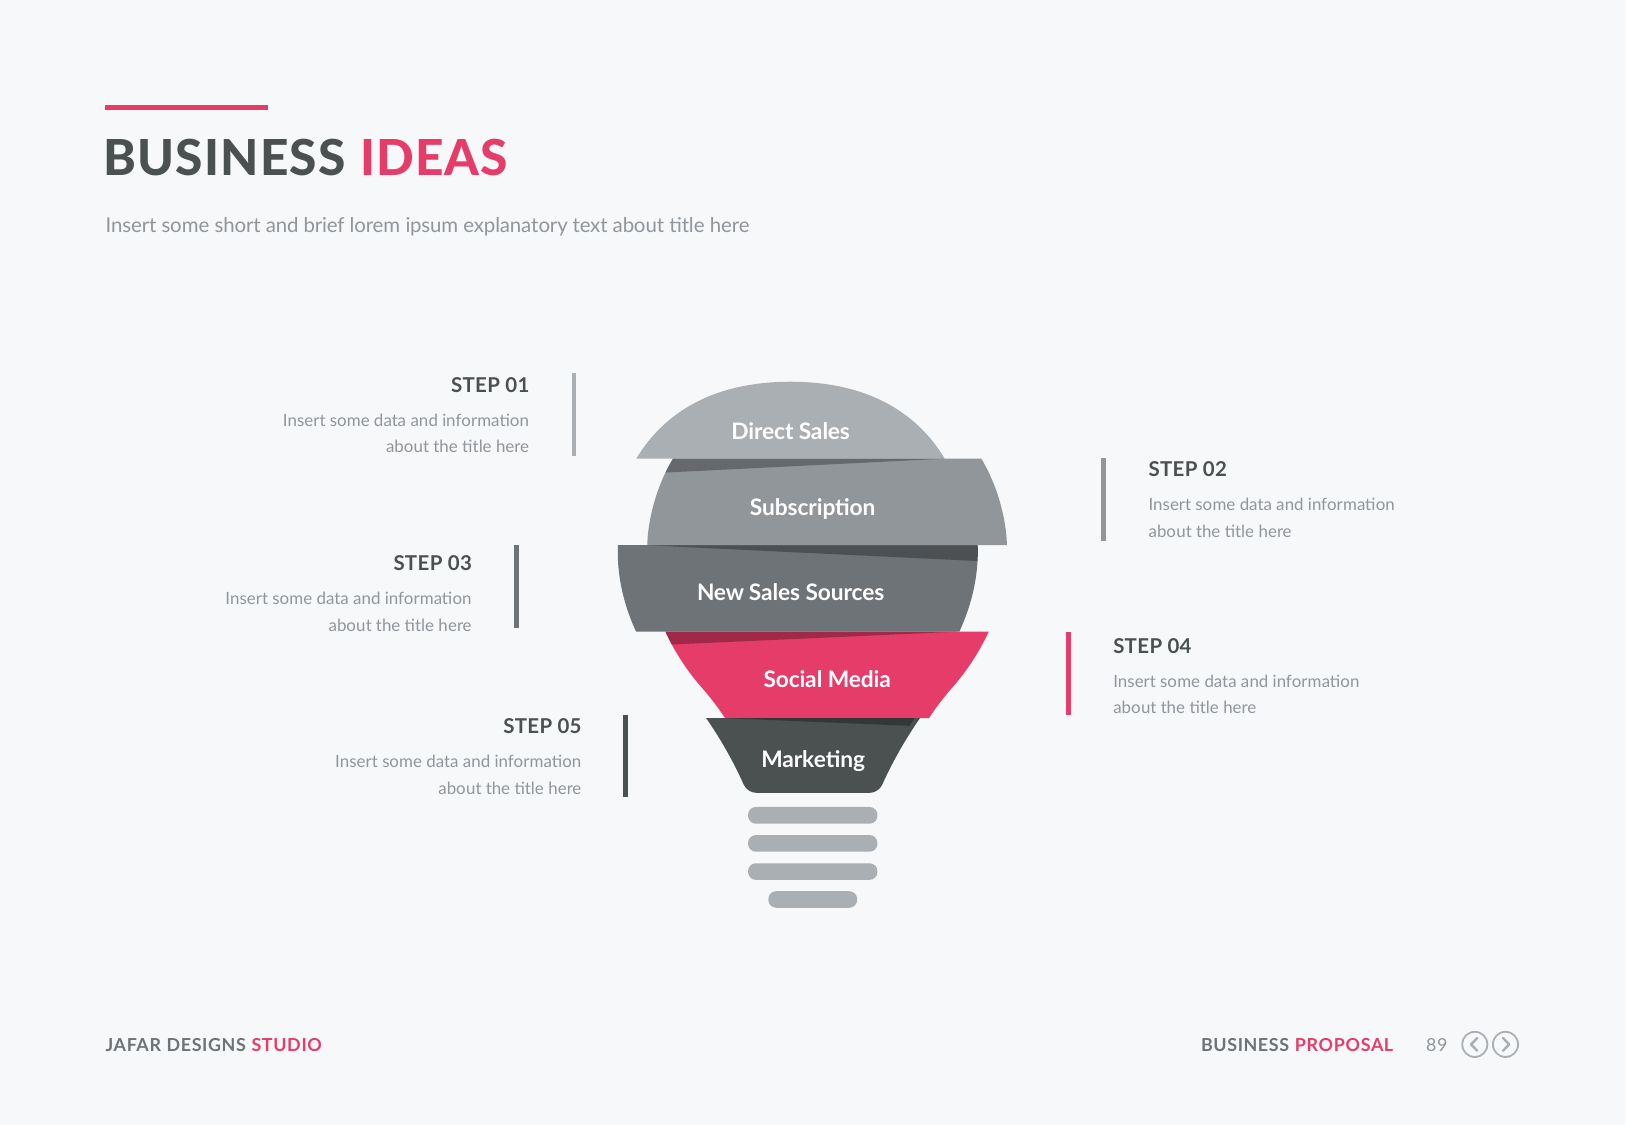

Business Ideas
Insert some short and brief lorem ipsum explanatory text about title here
Step 01
Insert some data and information about the title here

Direct Sales
Step 02
Insert some data and information about the title here
Subscription
Step 03
Insert some data and information about the title here
New Sales Sources
Step 04
Insert some data and information about the title here
Social Media
Step 05
Insert some data and information about the title here
Marketing